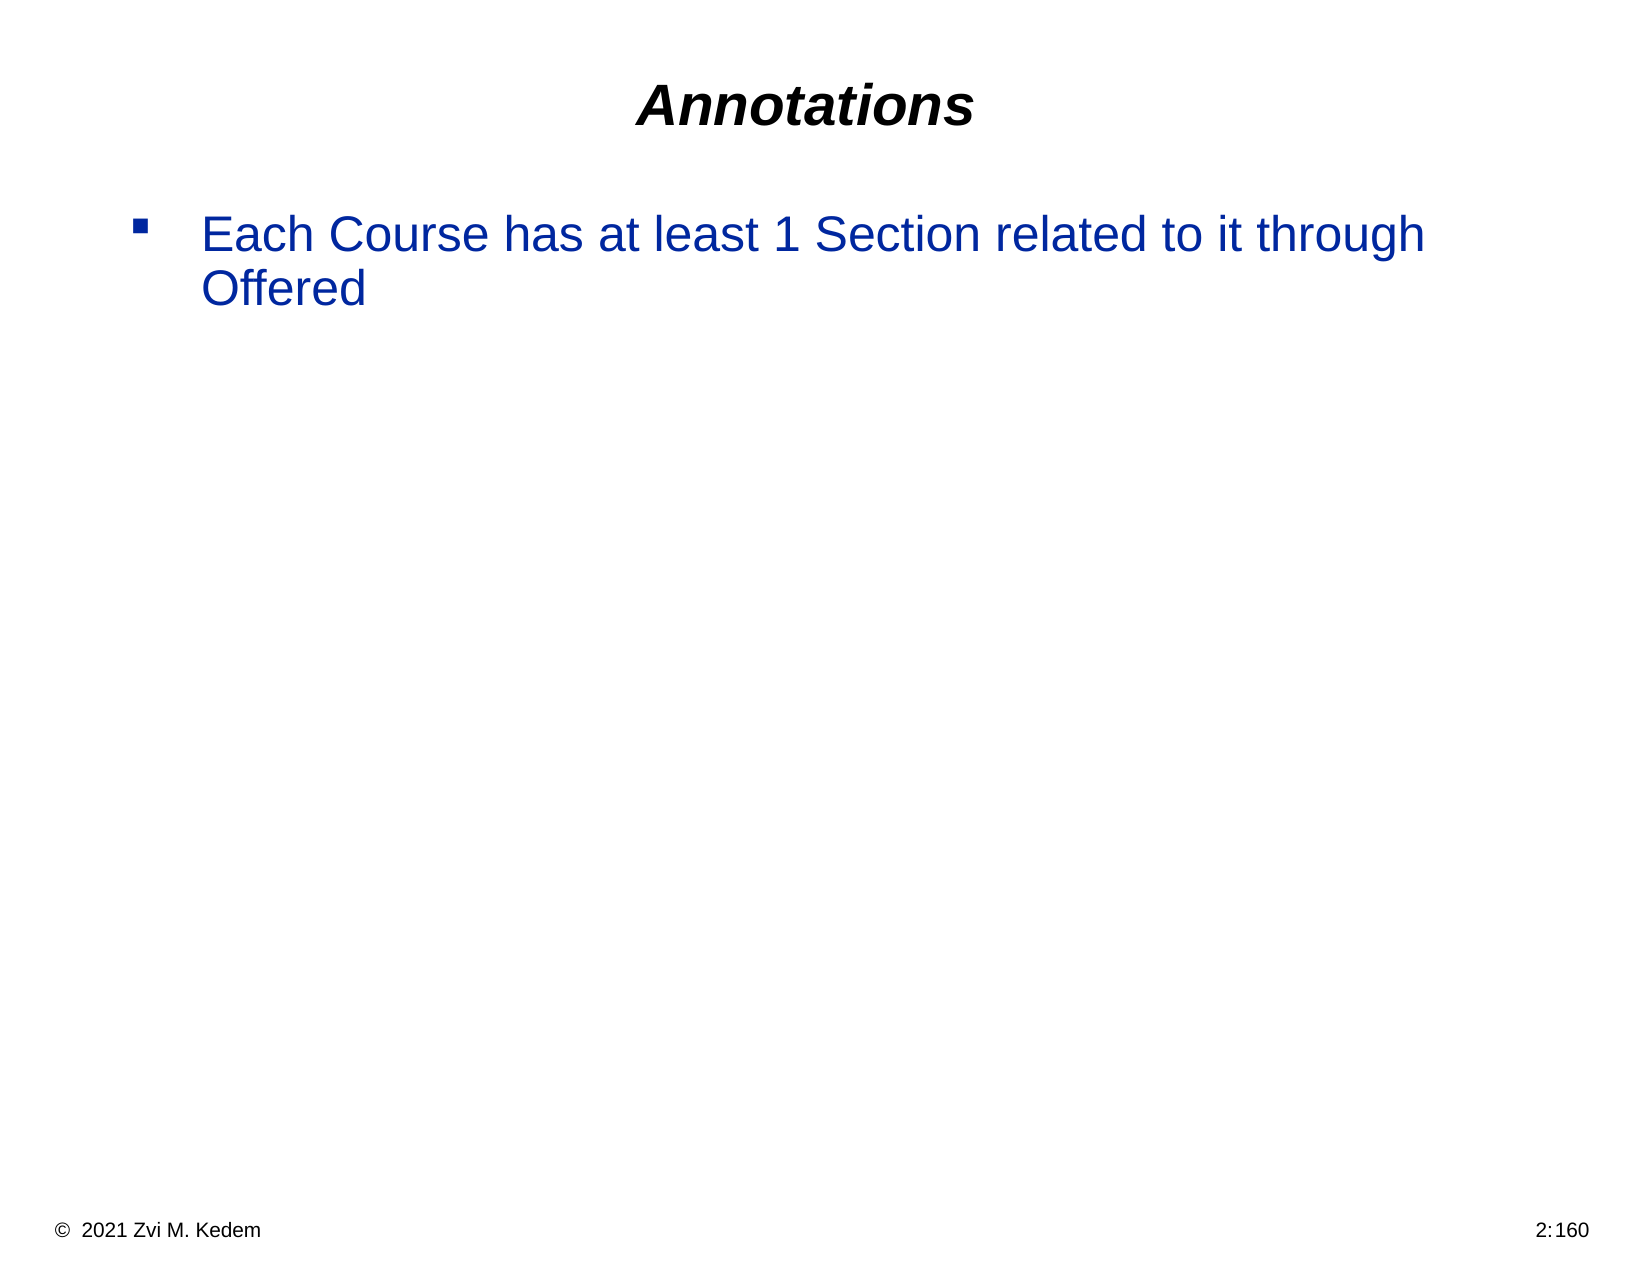

# Annotations
Each Course has at least 1 Section related to it through Offered